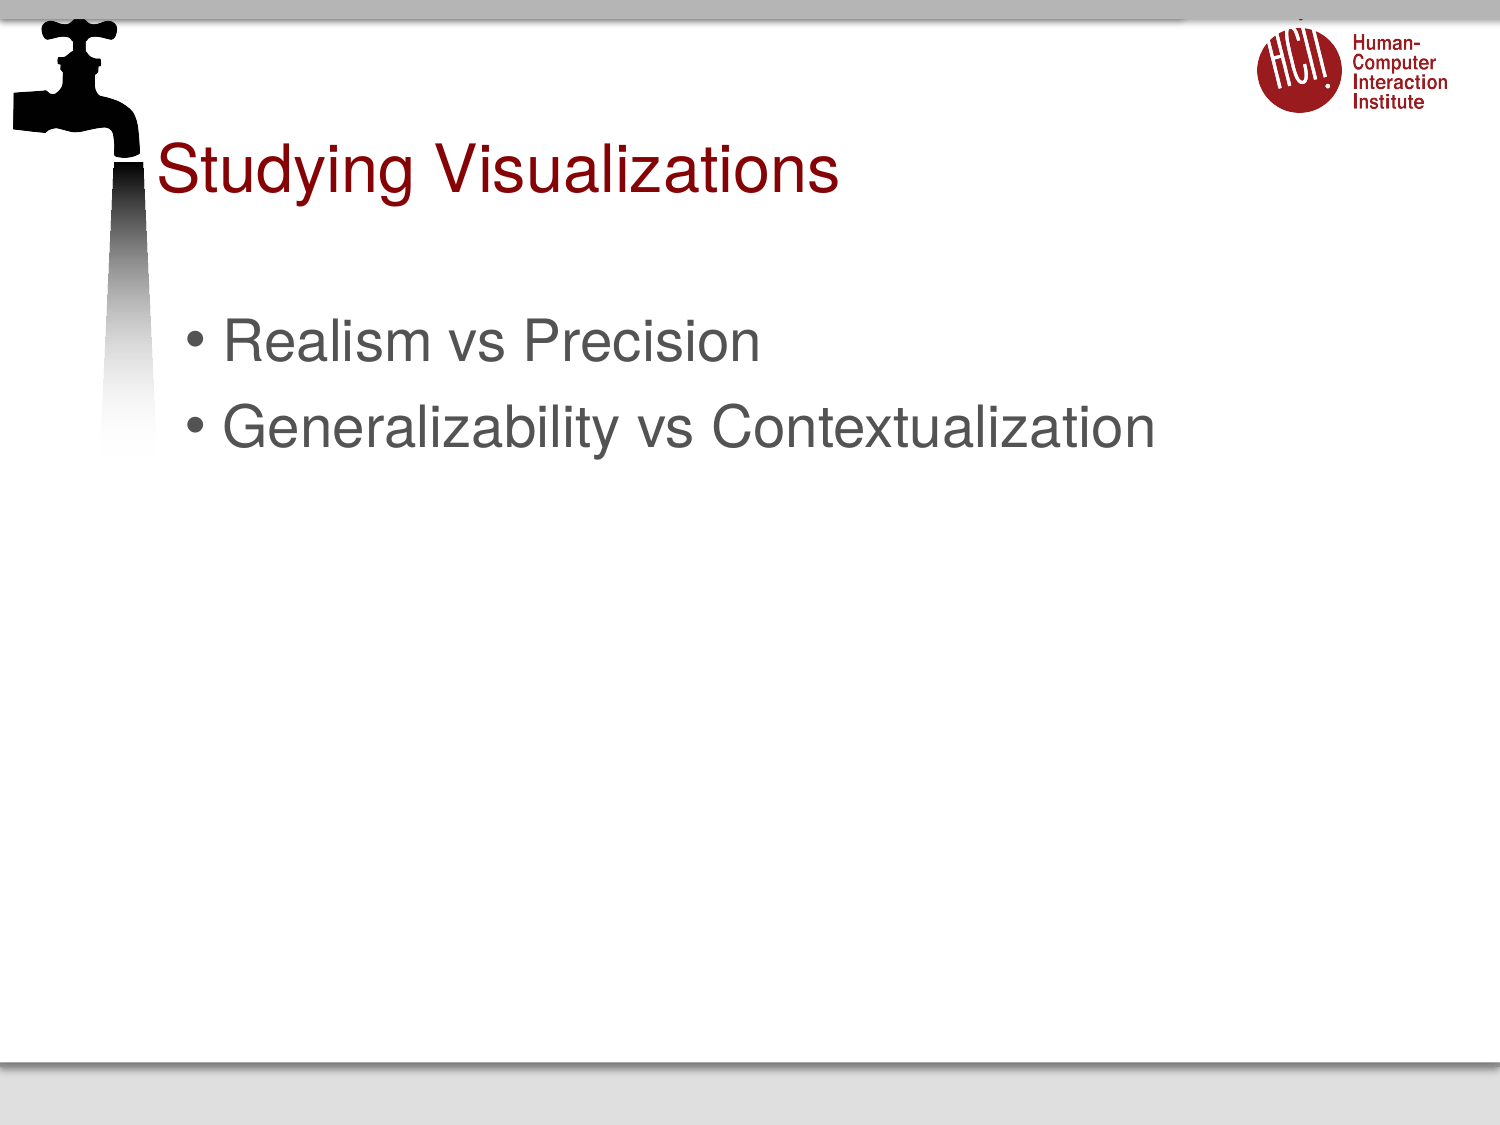

# Studying Visualizations
Realism vs Precision
Generalizability vs Contextualization